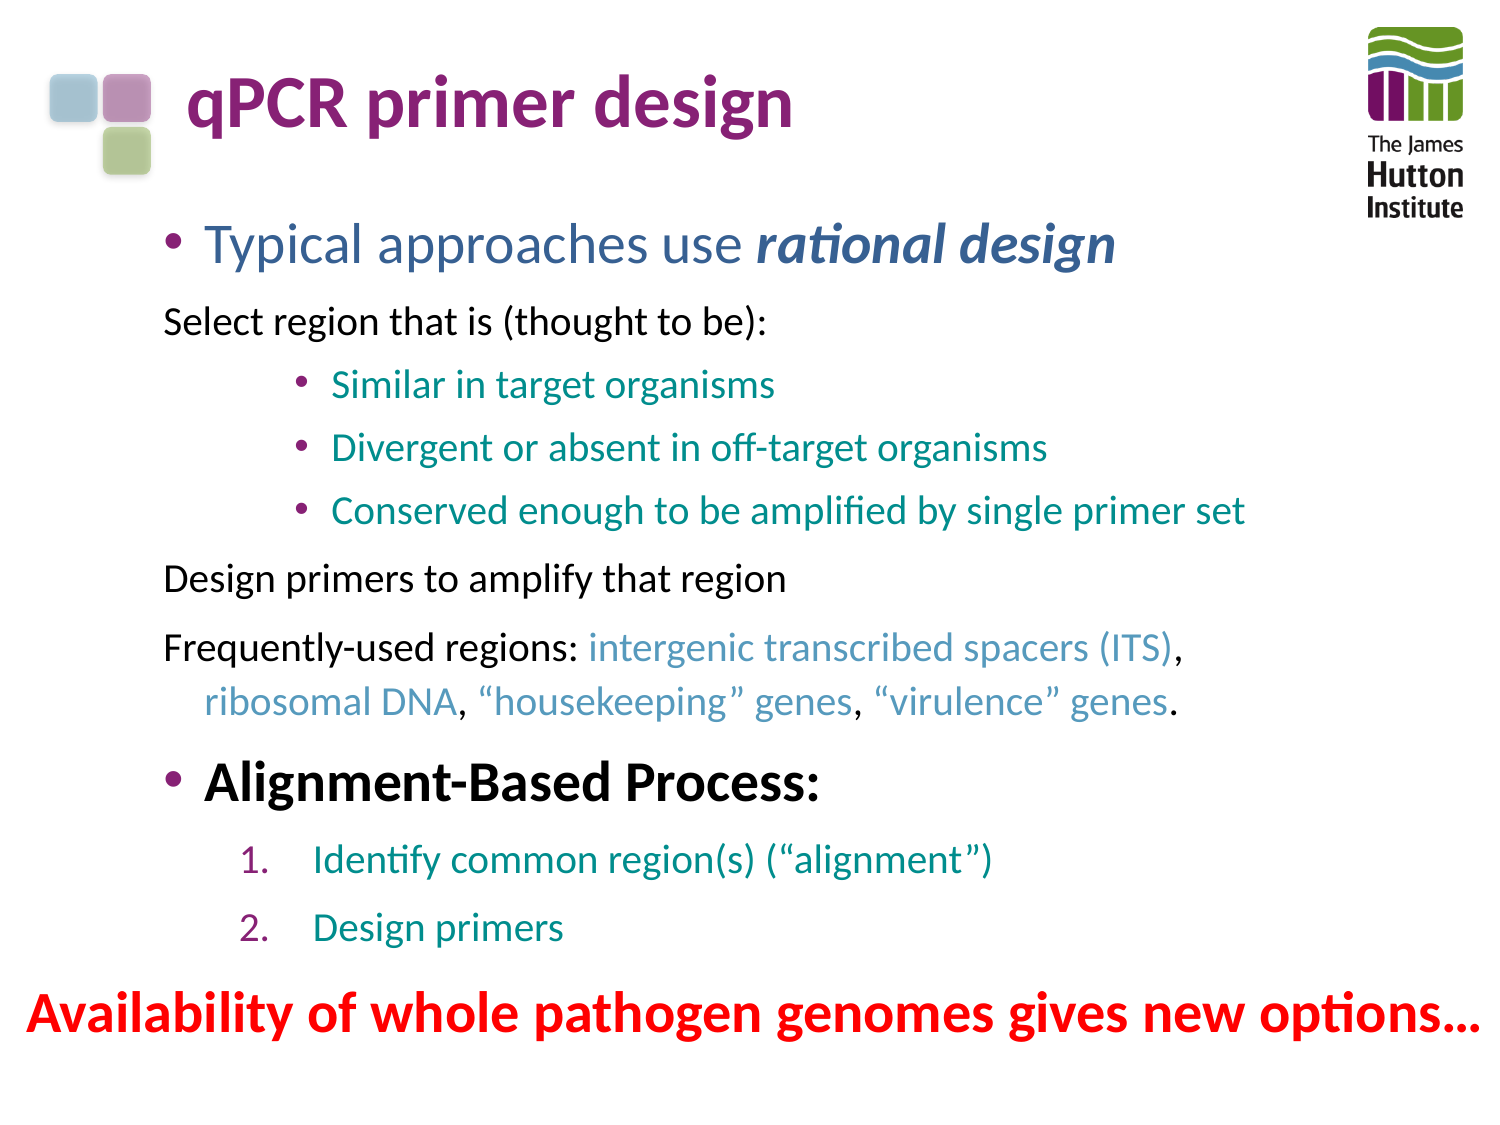

# qPCR primer design
Typical approaches use rational design
Select region that is (thought to be):
Similar in target organisms
Divergent or absent in off-target organisms
Conserved enough to be amplified by single primer set
Design primers to amplify that region
Frequently-used regions: intergenic transcribed spacers (ITS), ribosomal DNA, “housekeeping” genes, “virulence” genes.
Alignment-Based Process:
Identify common region(s) (“alignment”)
Design primers
Availability of whole pathogen genomes gives new options…